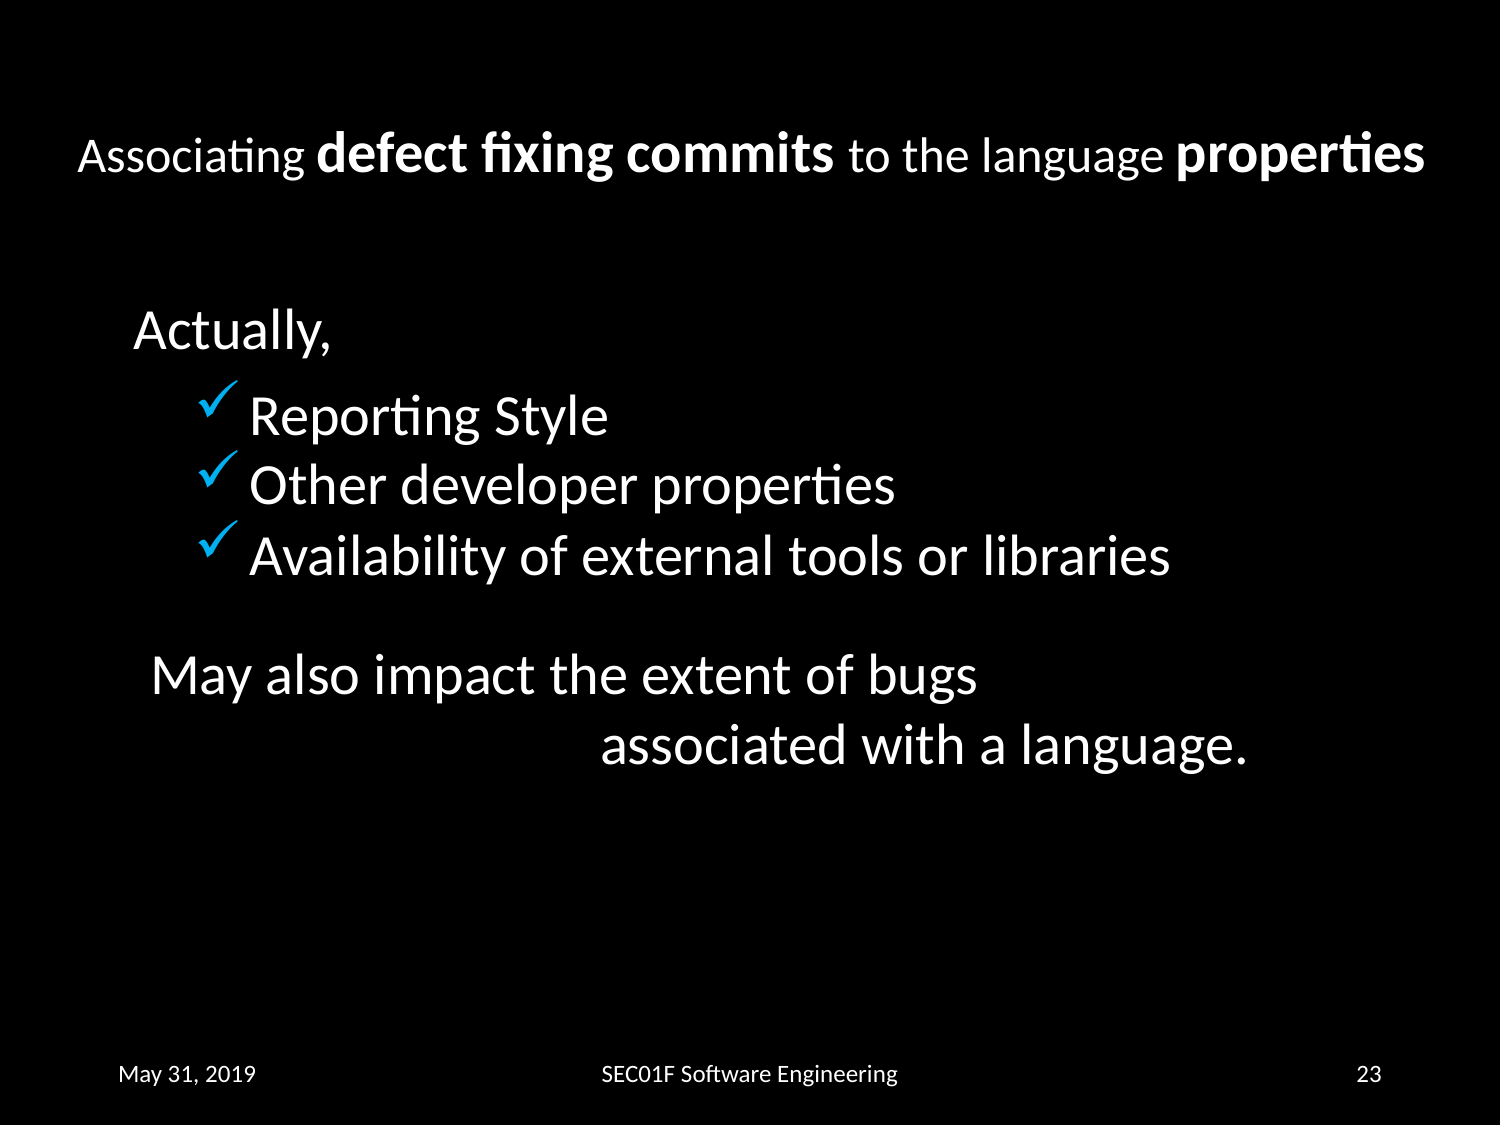

Associating defect fixing commits to the language properties
Actually,
Reporting Style
Other developer properties
Availability of external tools or libraries
May also impact the extent of bugs
			associated with a language.
May 31, 2019
SEC01F Software Engineering
23